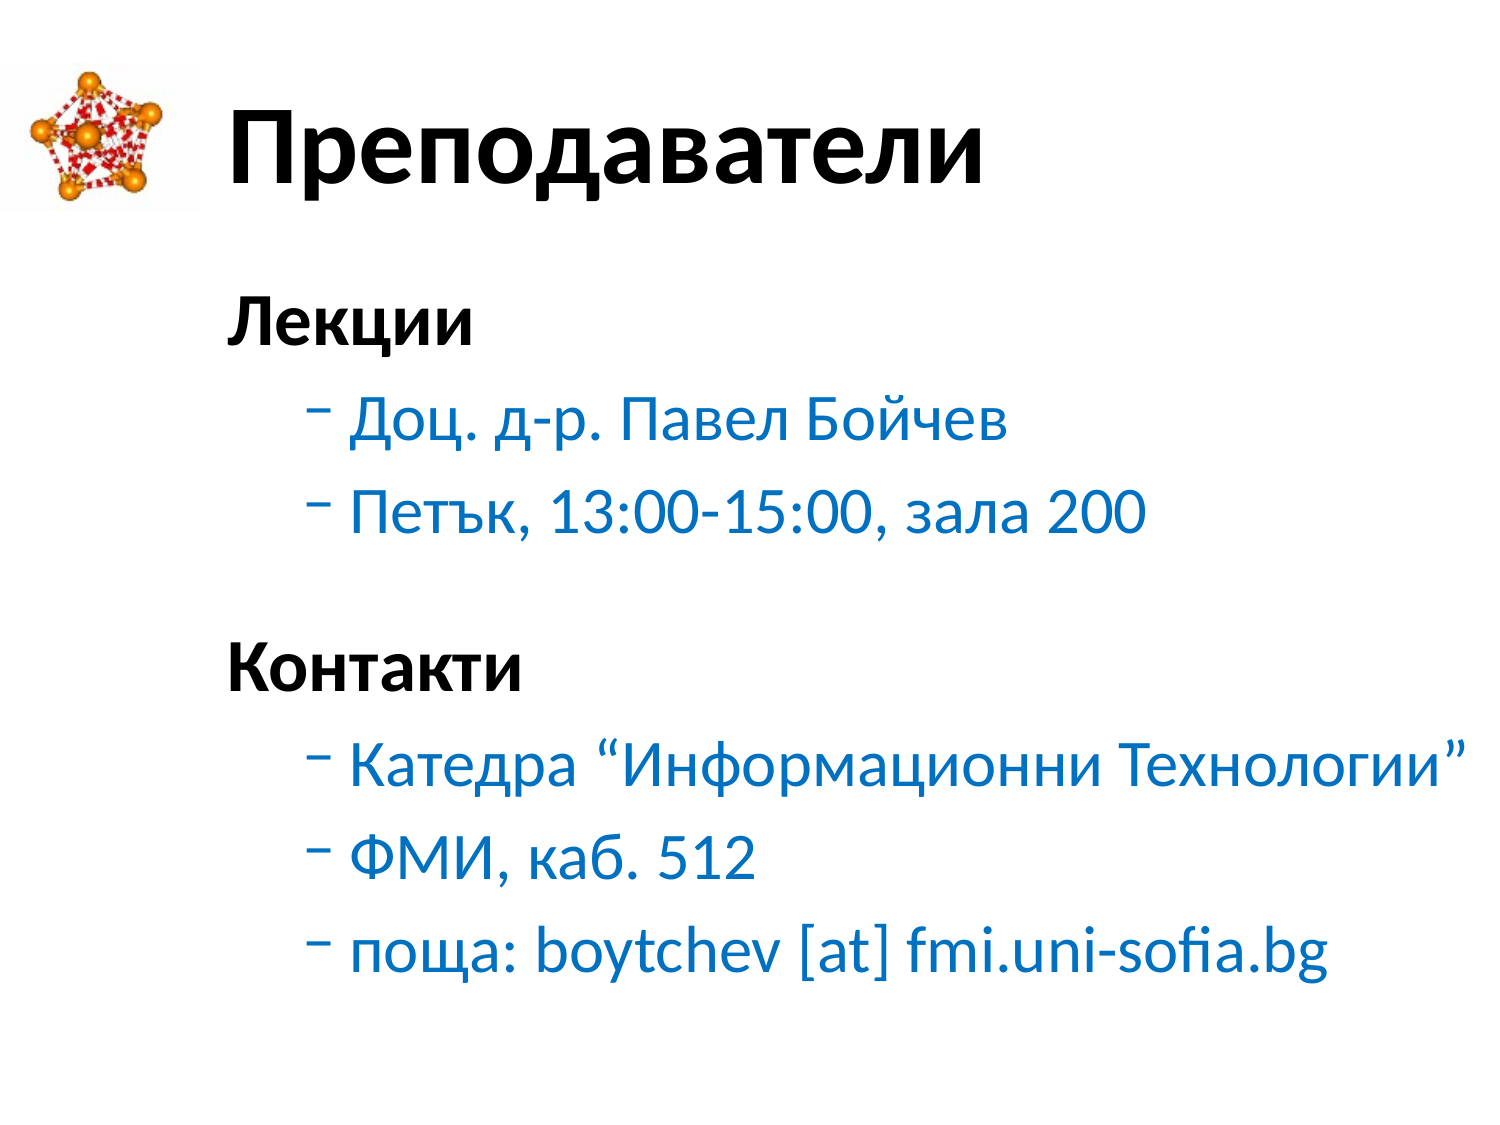

# Преподаватели
Лекции
Доц. д-р. Павел Бойчев
Петък, 13:00-15:00, зала 200

Контакти
Катедра “Информационни Технологии”
ФМИ, каб. 512
поща: boytchev [at] fmi.uni-sofia.bg